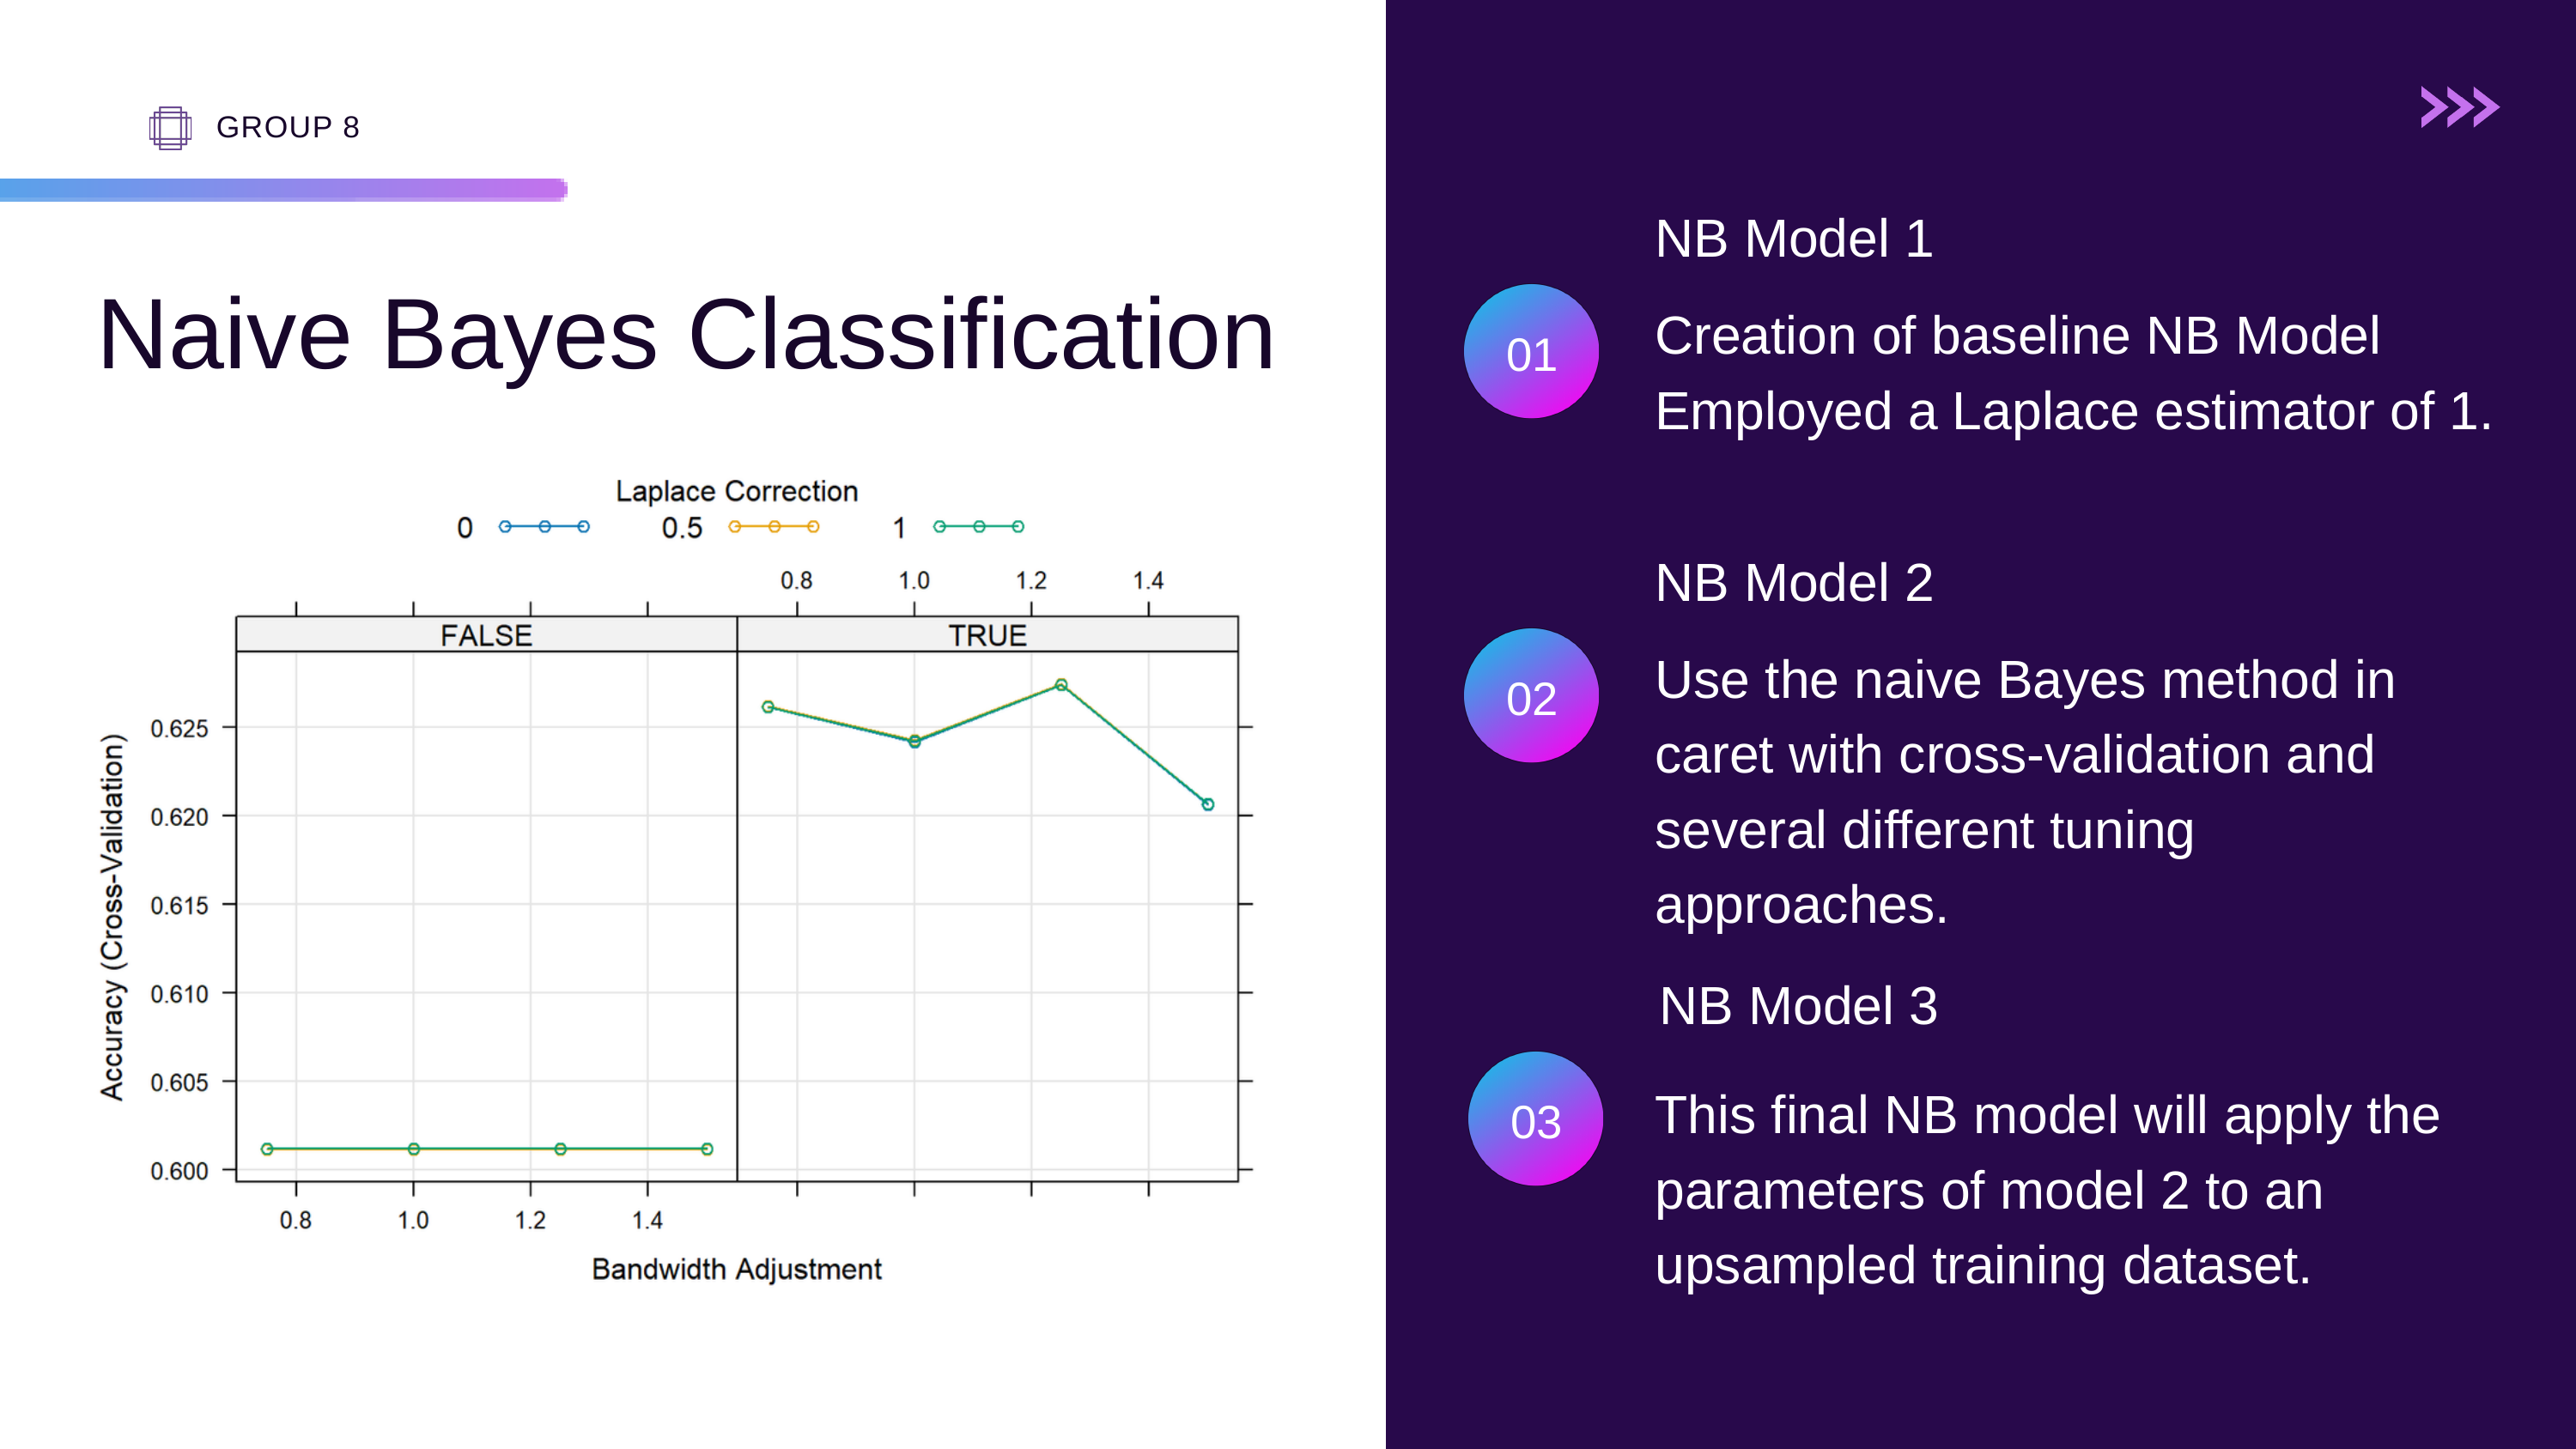

GROUP 8

NB Model 1
Naive Bayes Classification

Creation of baseline NB Model Employed a Laplace estimator of 1.
01

NB Model 2

Use the naive Bayes method in caret with cross-validation and several different tuning  approaches.
02
NB Model 3

This final NB model will apply the parameters of model 2 to an upsampled training dataset.
03